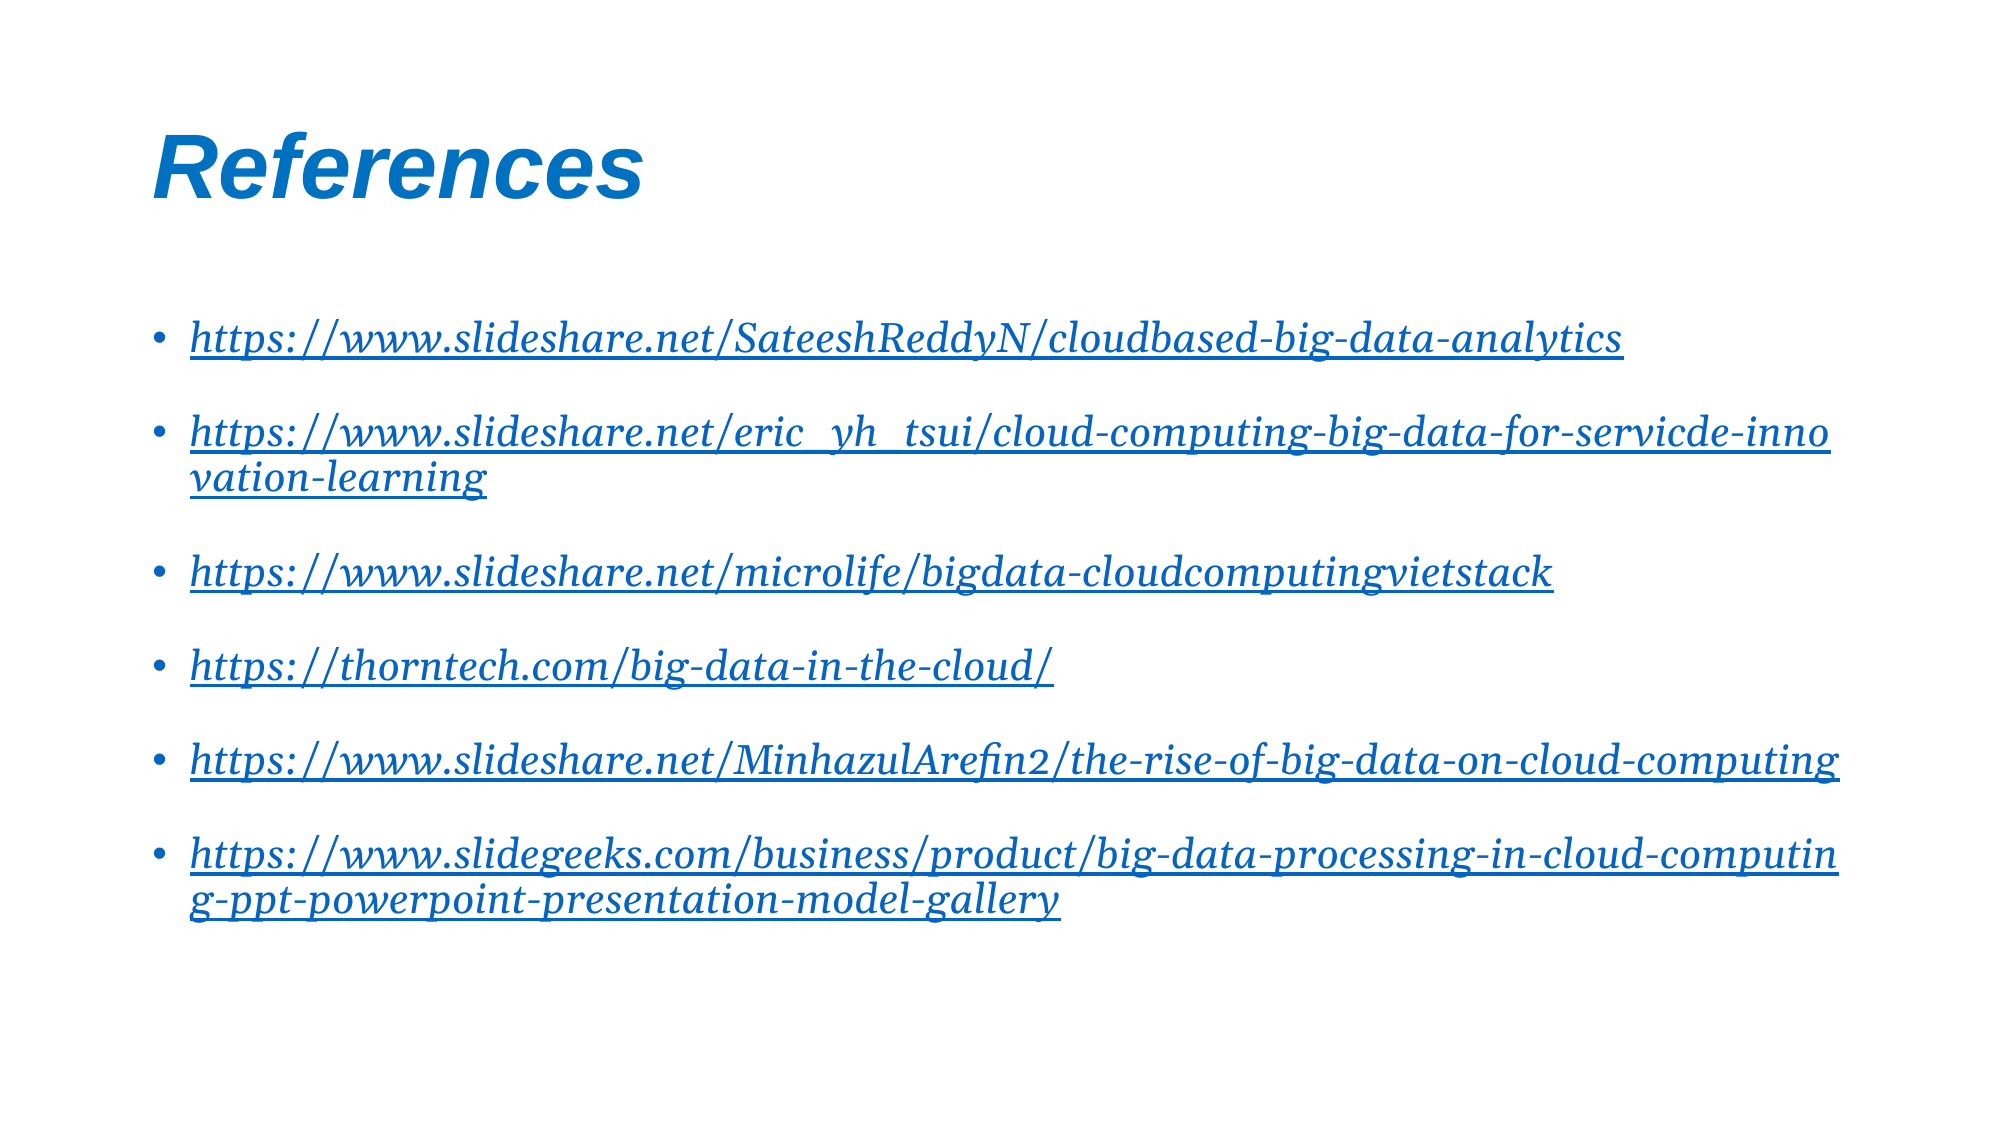

# References
https://www.slideshare.net/SateeshReddyN/cloudbased-big-data-analytics
https://www.slideshare.net/eric_yh_tsui/cloud-computing-big-data-for-servicde-innovation-learning
https://www.slideshare.net/microlife/bigdata-cloudcomputingvietstack
https://thorntech.com/big-data-in-the-cloud/
https://www.slideshare.net/MinhazulArefin2/the-rise-of-big-data-on-cloud-computing
https://www.slidegeeks.com/business/product/big-data-processing-in-cloud-computing-ppt-powerpoint-presentation-model-gallery